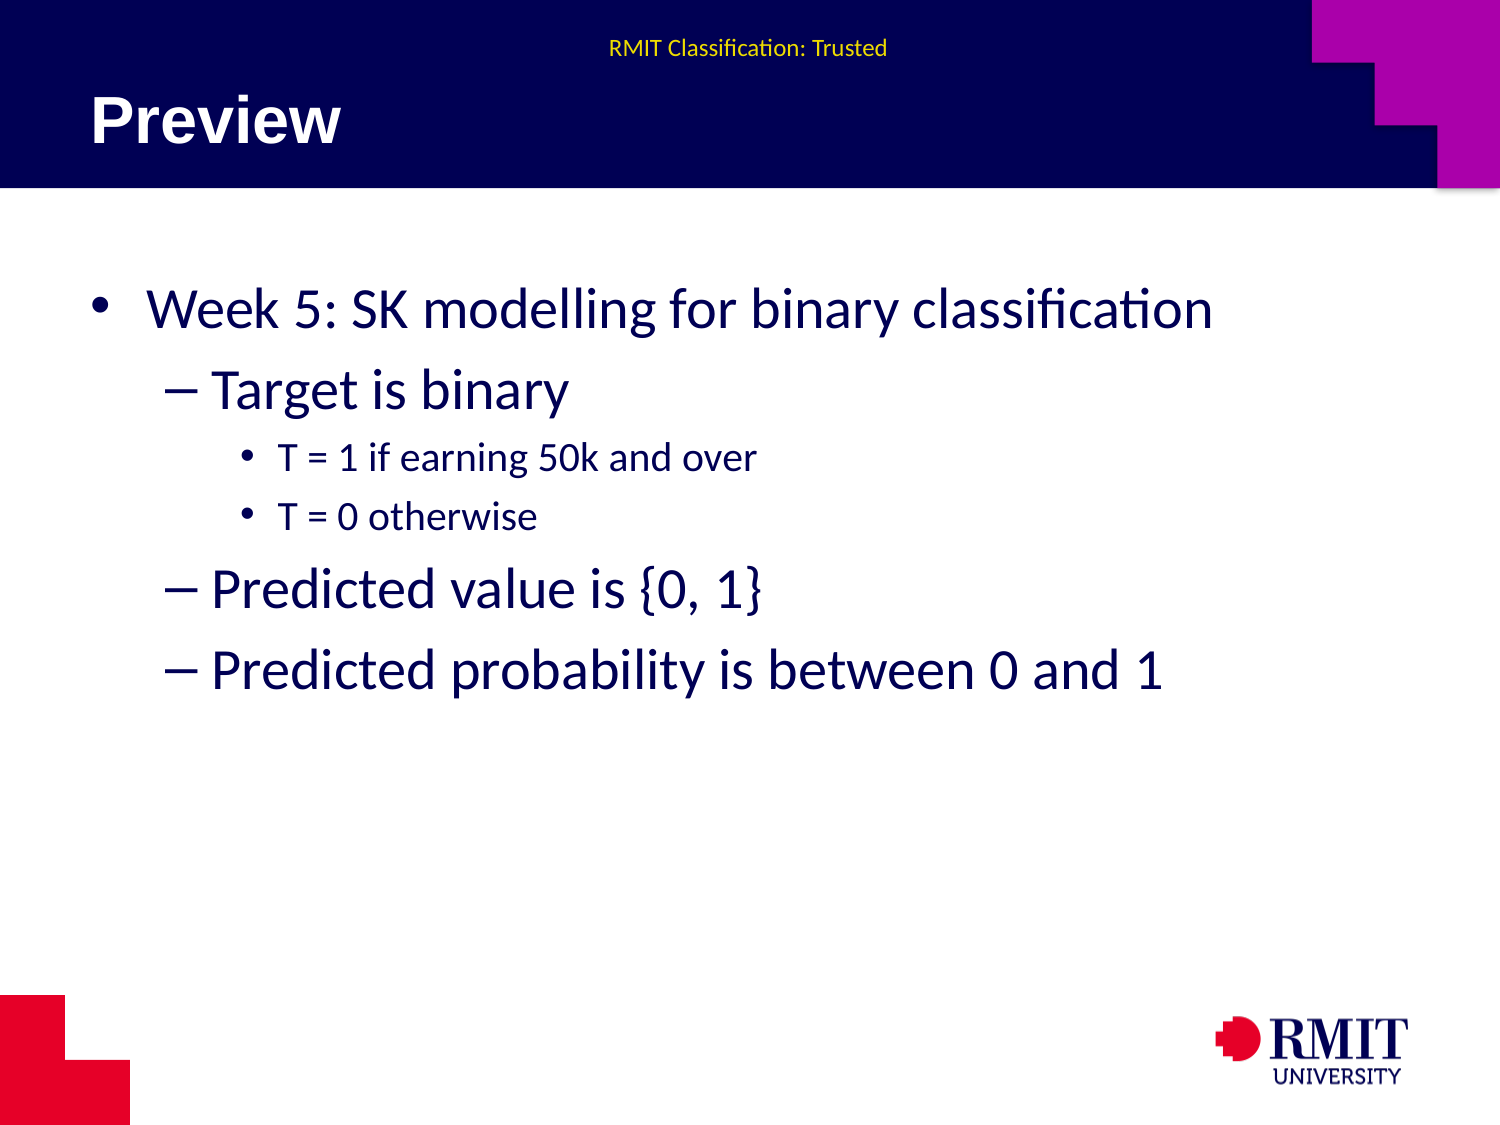

# Preview
Week 5: SK modelling for binary classification
Target is binary
T = 1 if earning 50k and over
T = 0 otherwise
Predicted value is {0, 1}
Predicted probability is between 0 and 1